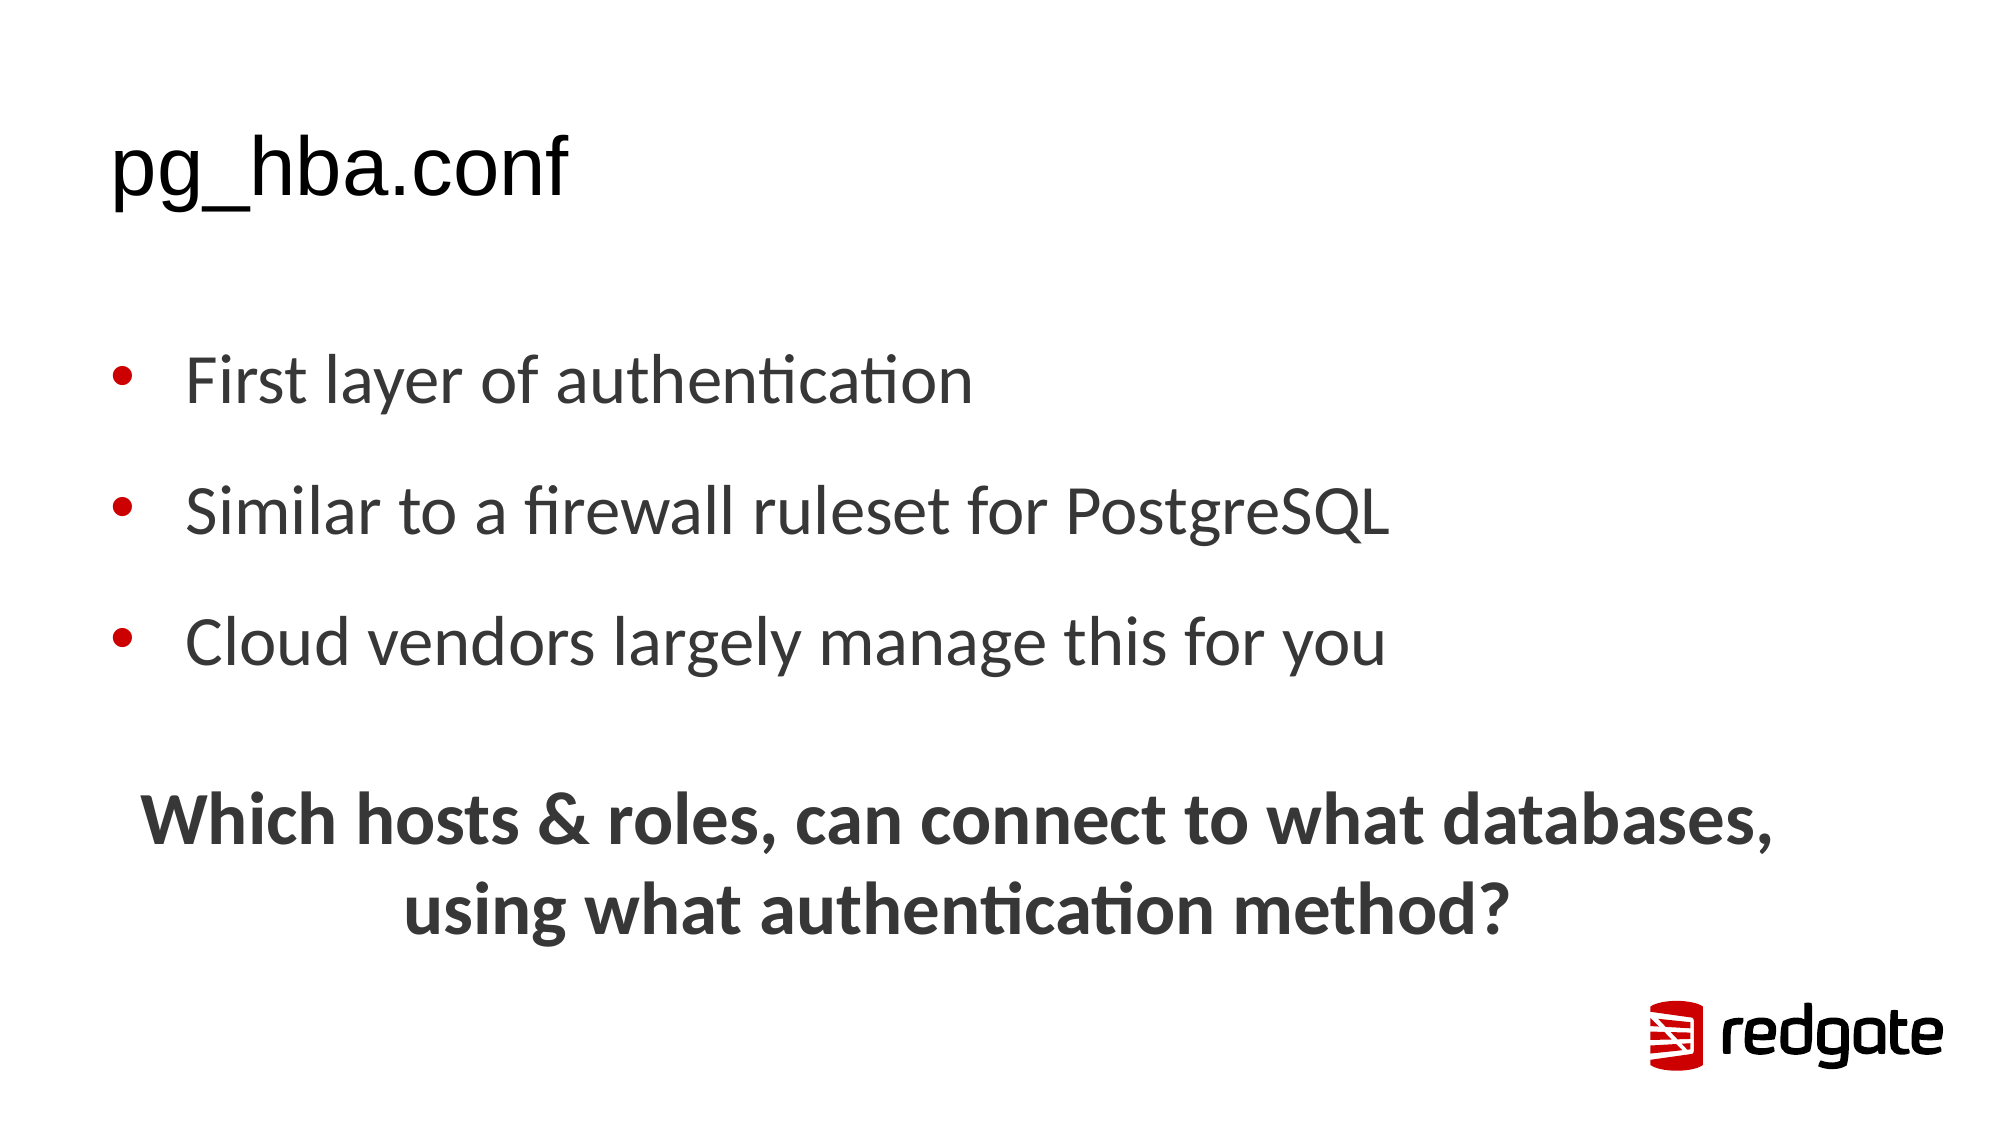

# pg_hba.conf
First layer of authentication
Similar to a firewall ruleset for PostgreSQL
Cloud vendors largely manage this for you
Which hosts & roles, can connect to what databases,
using what authentication method?